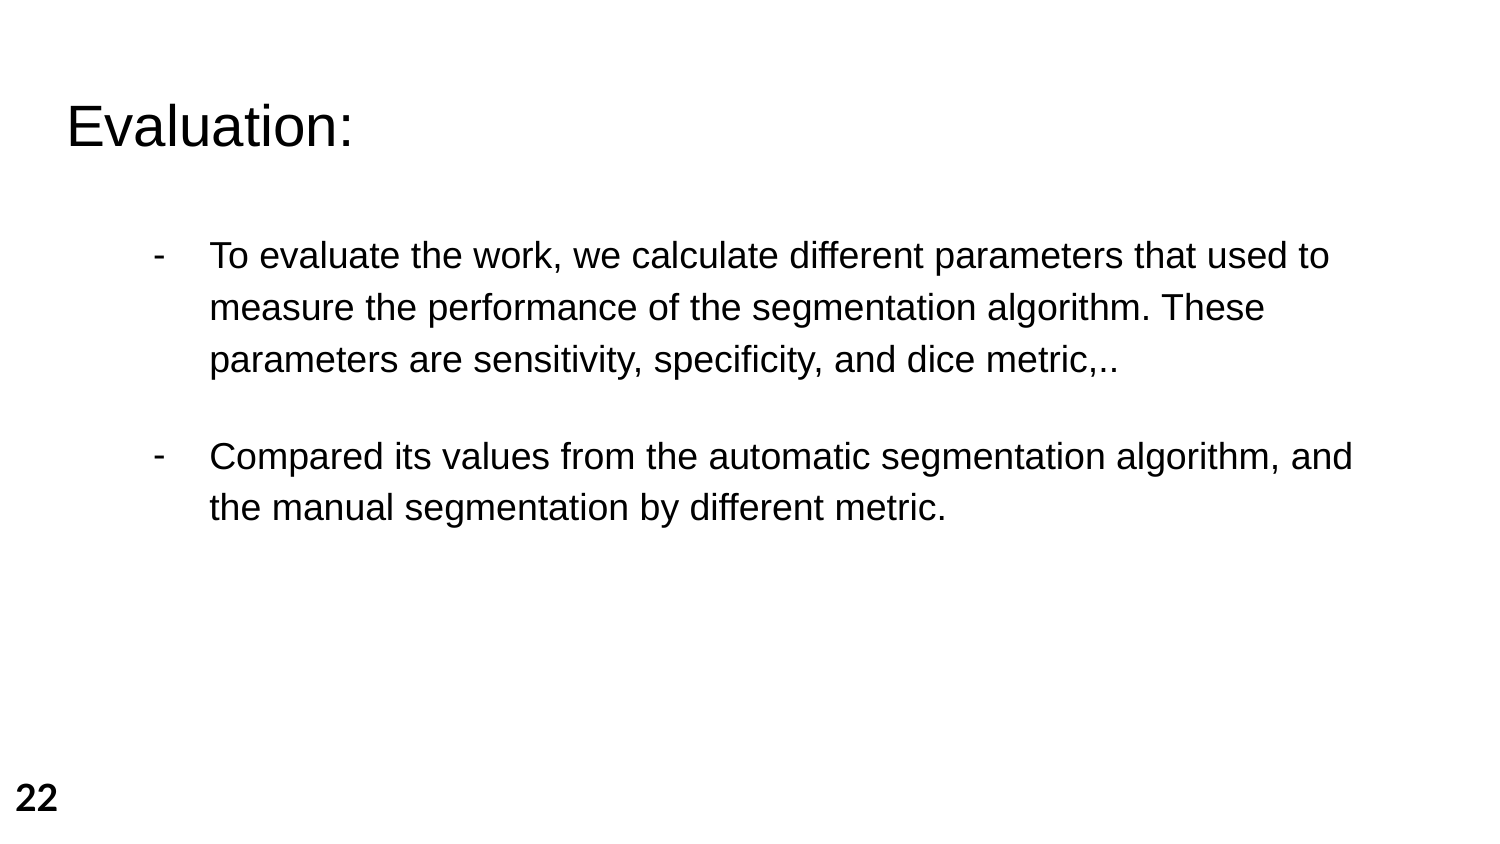

# Evaluation:
To evaluate the work, we calculate different parameters that used to measure the performance of the segmentation algorithm. These parameters are sensitivity, specificity, and dice metric,..
Compared its values from the automatic segmentation algorithm, and the manual segmentation by different metric.

22